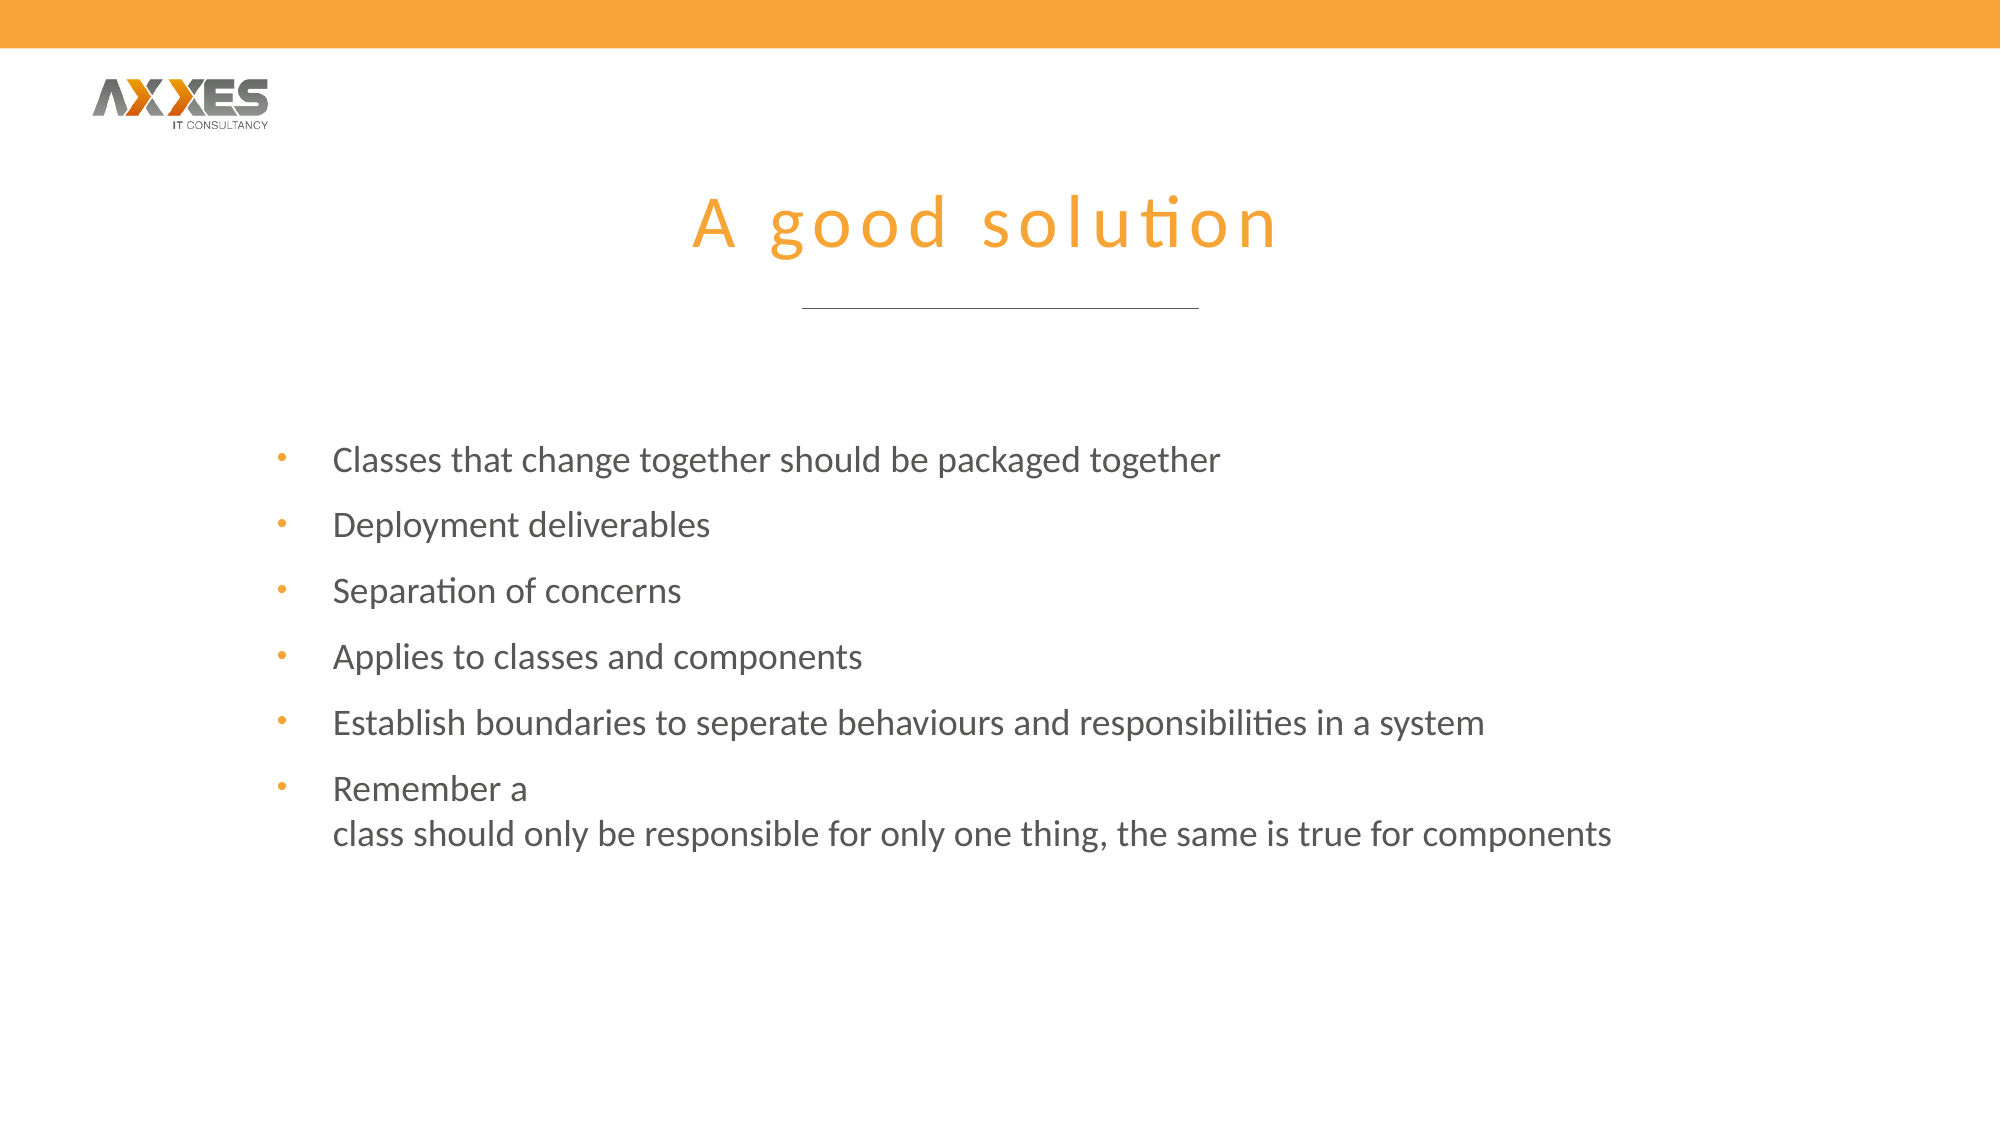

# A good solution
Classes that change together should be packaged together​
Deployment deliverables​
Separation of concerns​
Applies to classes and components​
Establish boundaries to seperate behaviours and responsibilities in a system​
Remember a class should only be responsible for only one thing, the same is true for components​